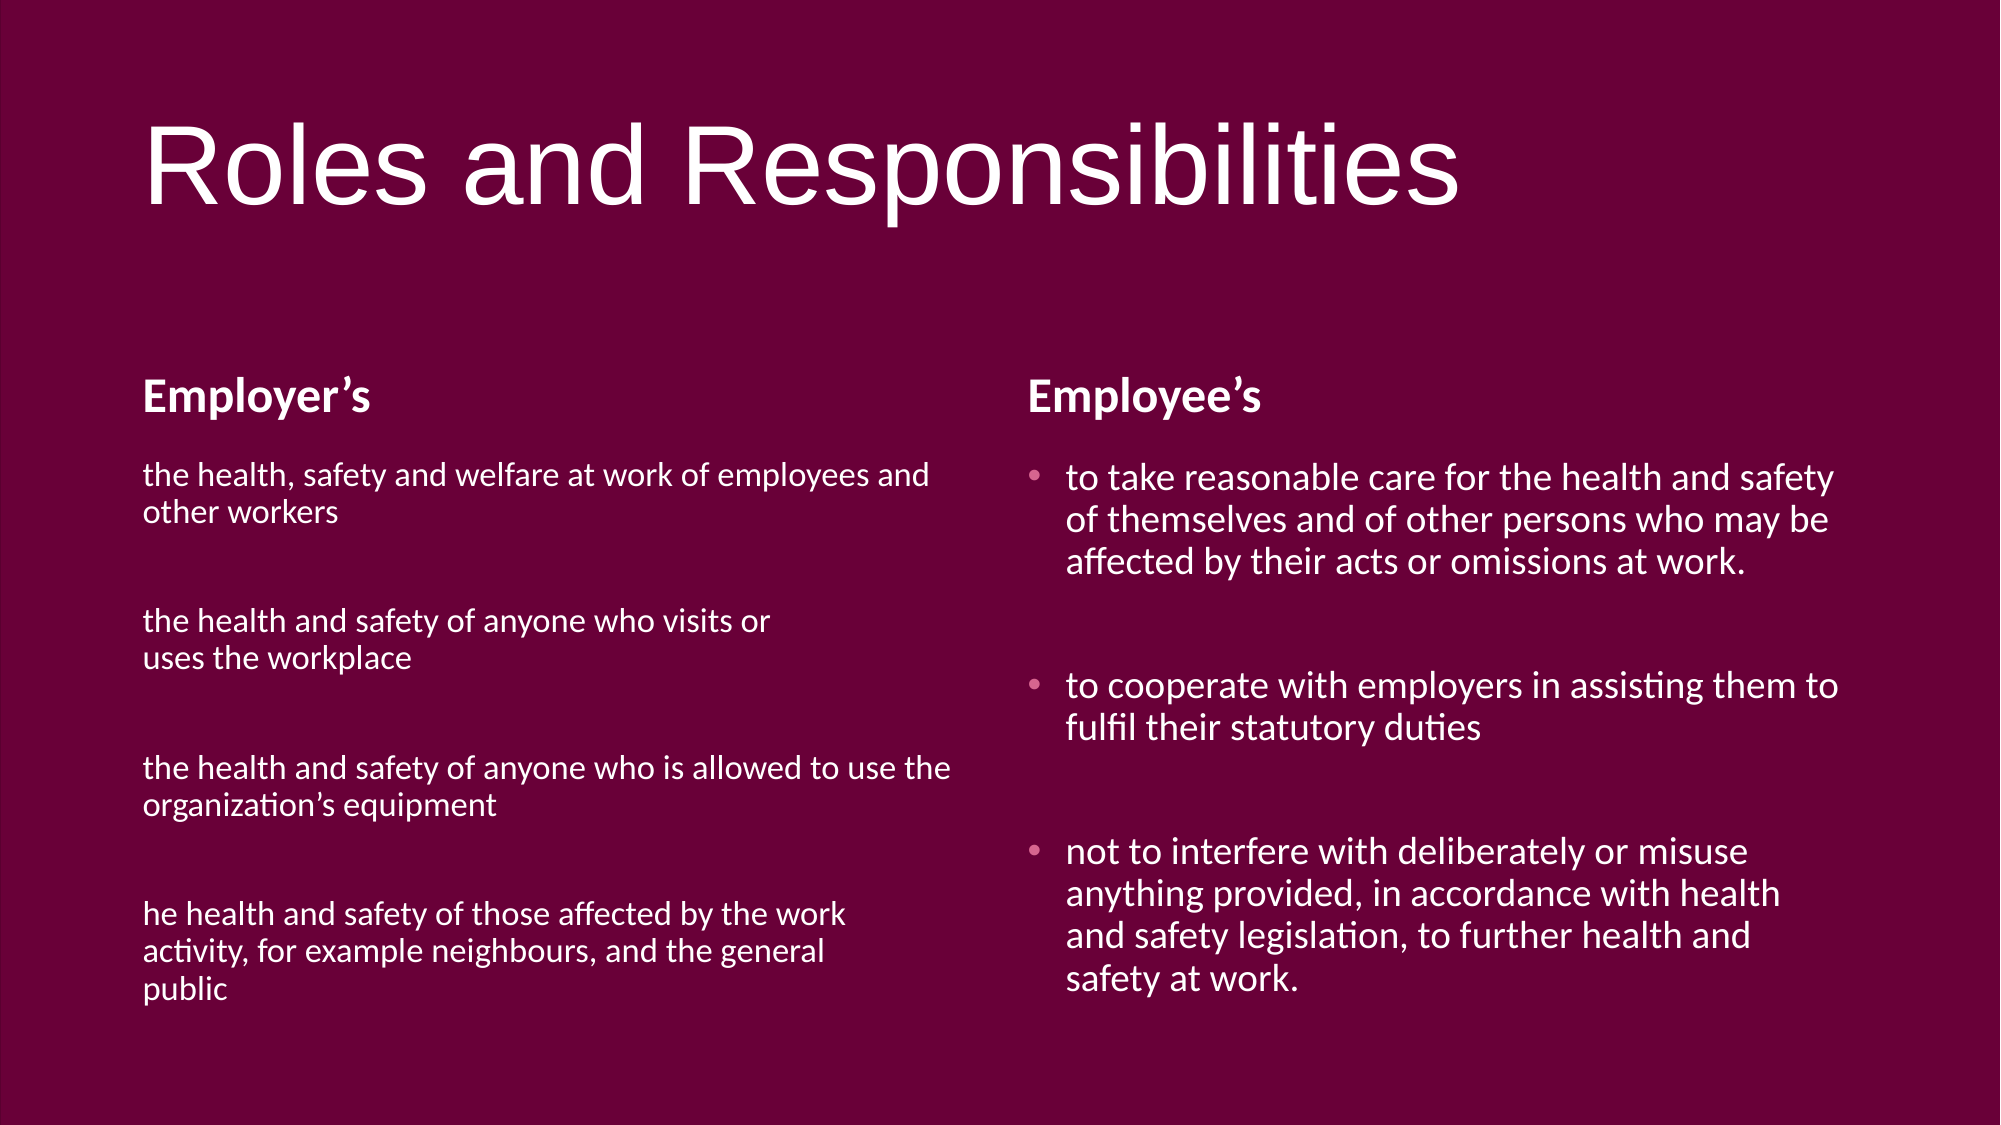

# Roles and Responsibilities
Employer’s
Employee’s
the health, safety and welfare at work of employees and other workers

the health and safety of anyone who visits or
uses the workplace

the health and safety of anyone who is allowed to use the organization’s equipment

he health and safety of those affected by the work
activity, for example neighbours, and the general
public
to take reasonable care for the health and safety of themselves and of other persons who may be affected by their acts or omissions at work.

to cooperate with employers in assisting them to fulfil their statutory duties

not to interfere with deliberately or misuse anything provided, in accordance with health and safety legislation, to further health and safety at work.